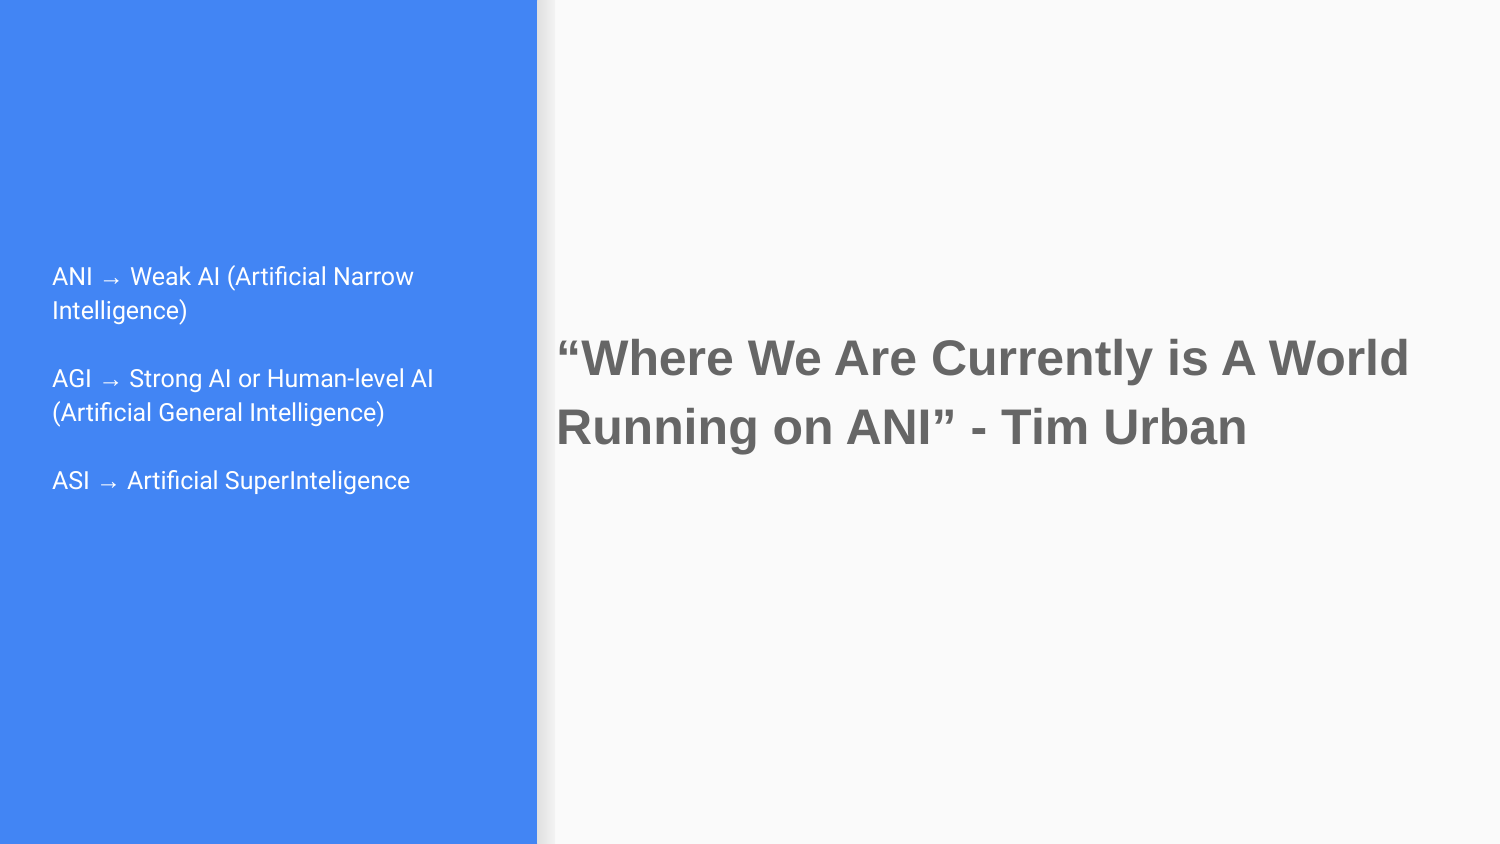

#
“Where We Are Currently is A World Running on ANI” - Tim Urban
ANI → Weak AI (Artificial Narrow Intelligence)
AGI → Strong AI or Human-level AI (Artificial General Intelligence)
ASI → Artificial SuperInteligence